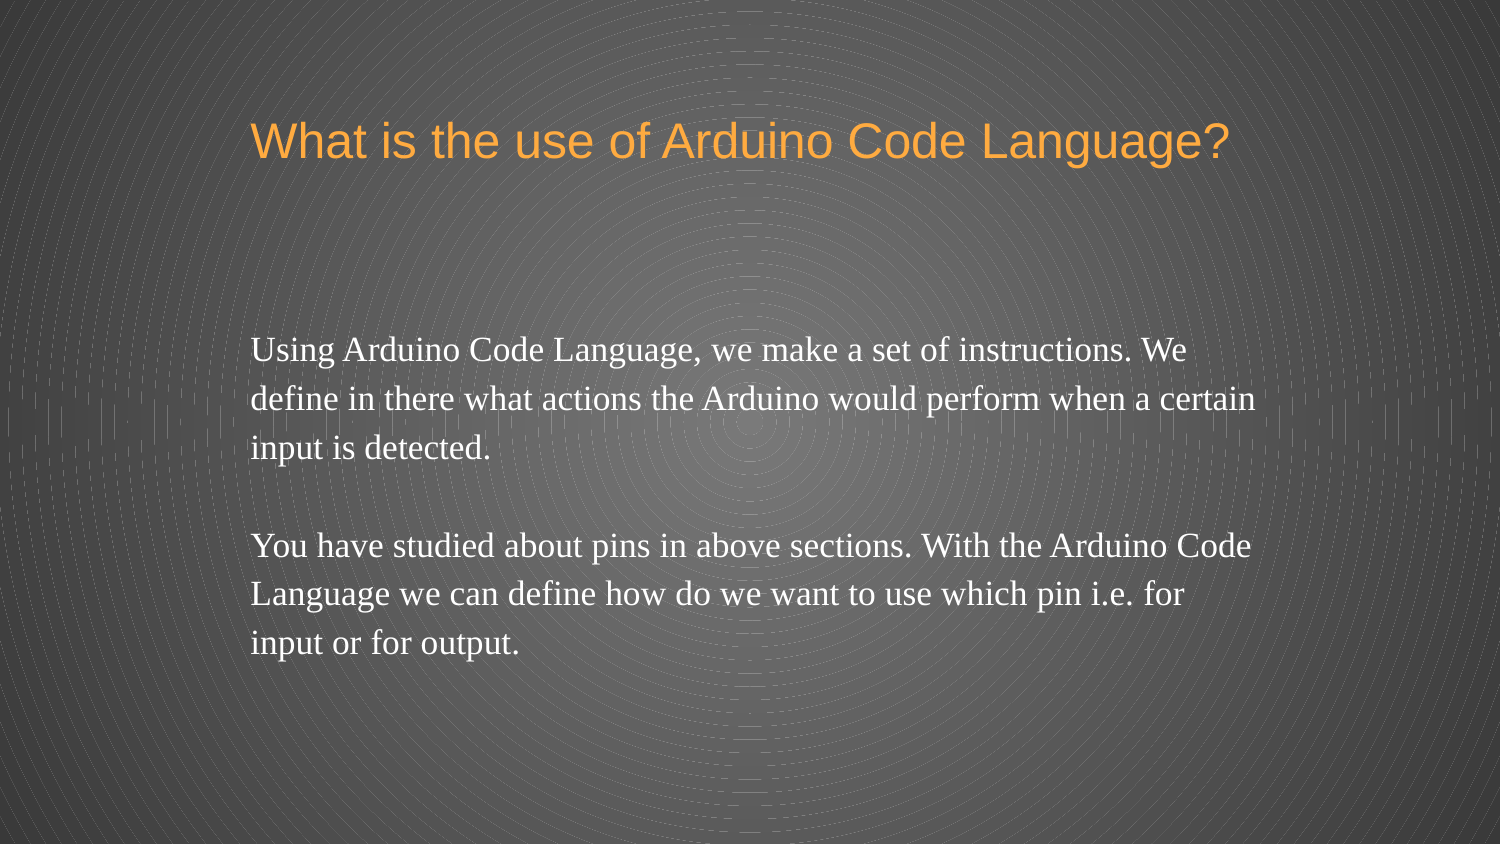

What is the use of Arduino Code Language?
Using Arduino Code Language, we make a set of instructions. We define in there what actions the Arduino would perform when a certain input is detected.

You have studied about pins in above sections. With the Arduino Code Language we can define how do we want to use which pin i.e. for input or for output.